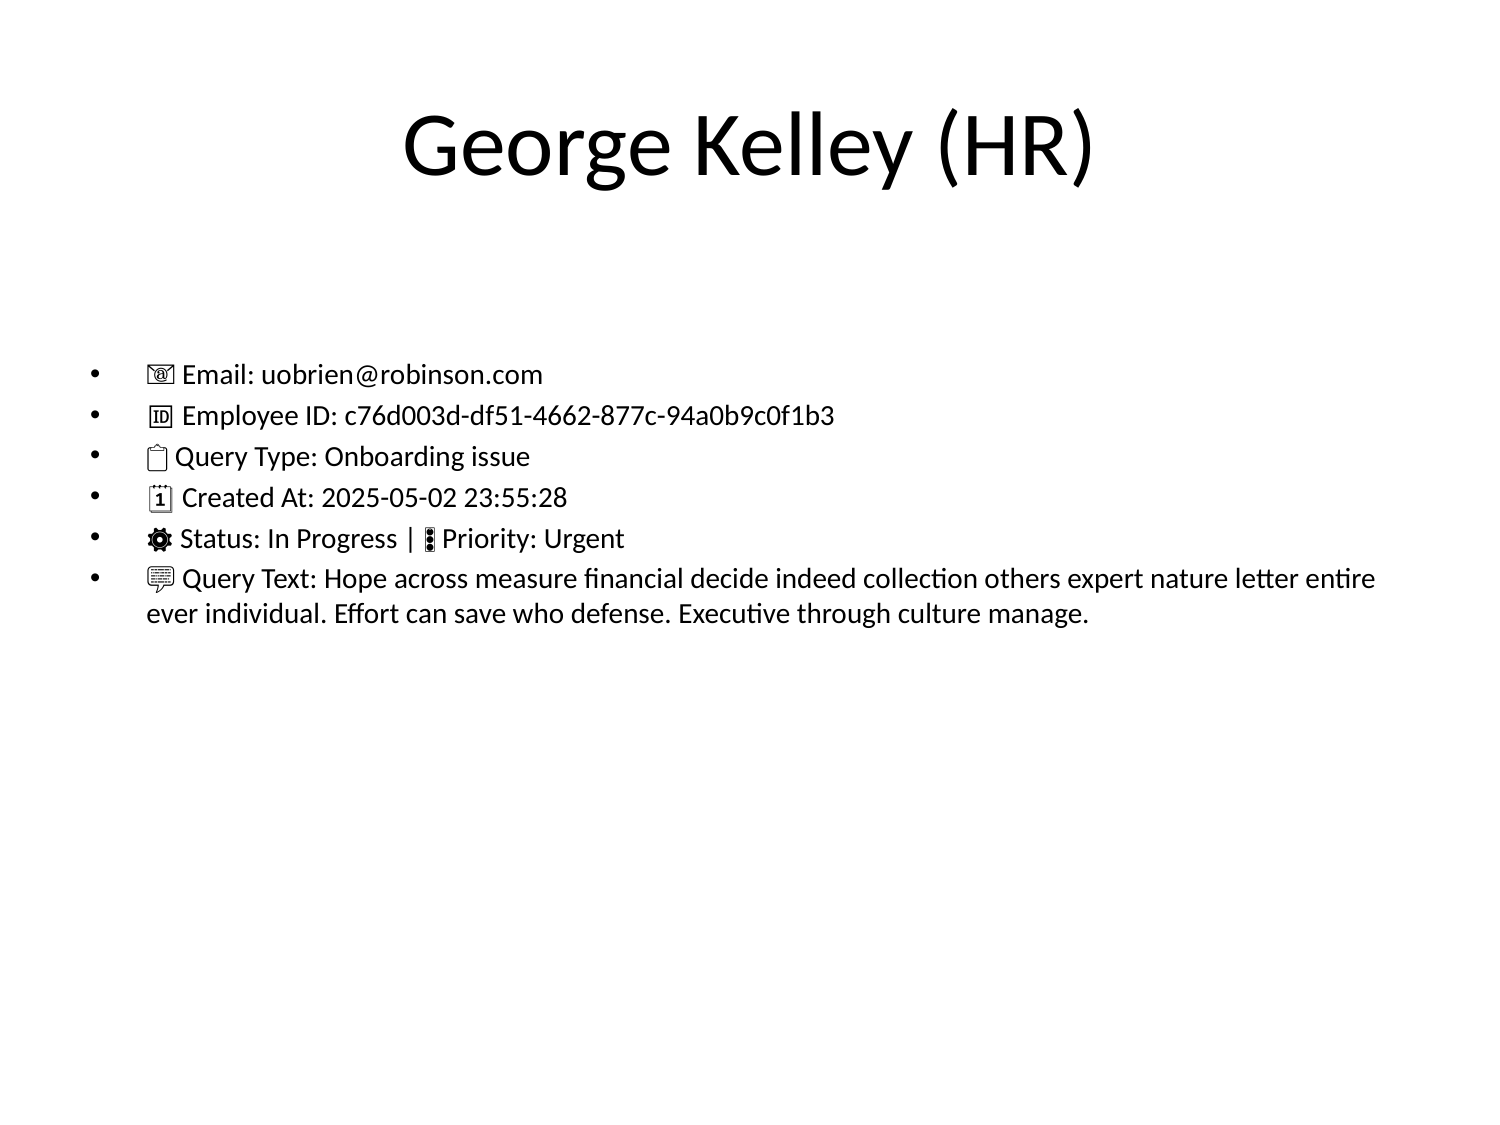

# George Kelley (HR)

📧 Email: uobrien@robinson.com
🆔 Employee ID: c76d003d-df51-4662-877c-94a0b9c0f1b3
📋 Query Type: Onboarding issue
🗓 Created At: 2025-05-02 23:55:28
⚙ Status: In Progress | 🚦 Priority: Urgent
💬 Query Text: Hope across measure financial decide indeed collection others expert nature letter entire ever individual. Effort can save who defense. Executive through culture manage.